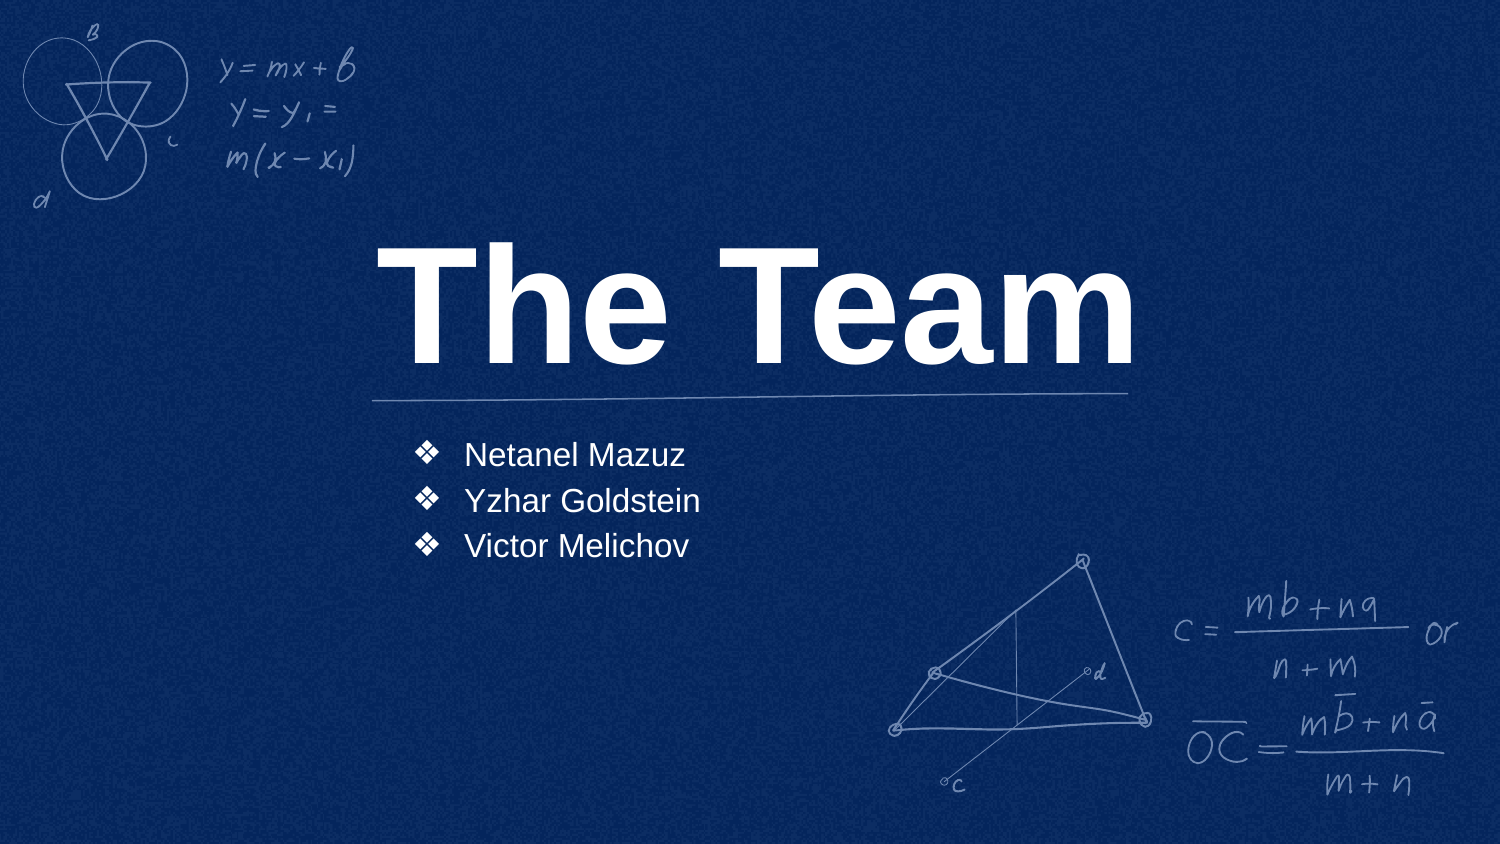

# The Team
Netanel Mazuz
Yzhar Goldstein
Victor Melichov